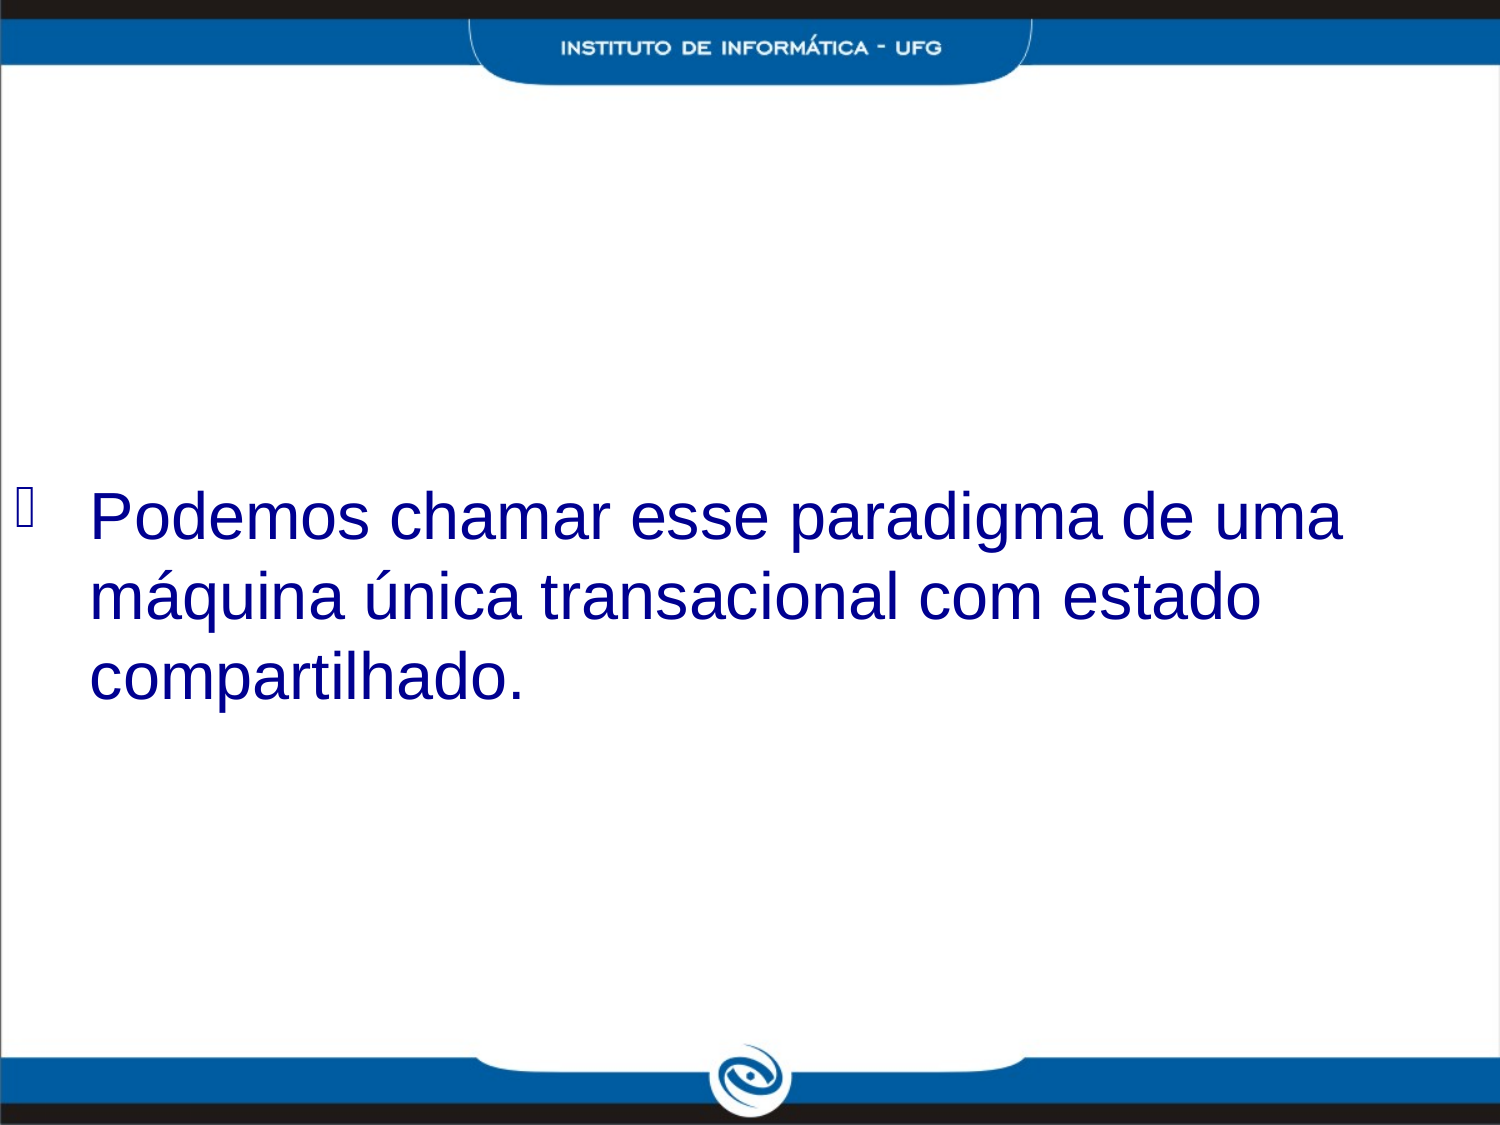

Podemos chamar esse paradigma de uma máquina única transacional com estado compartilhado.